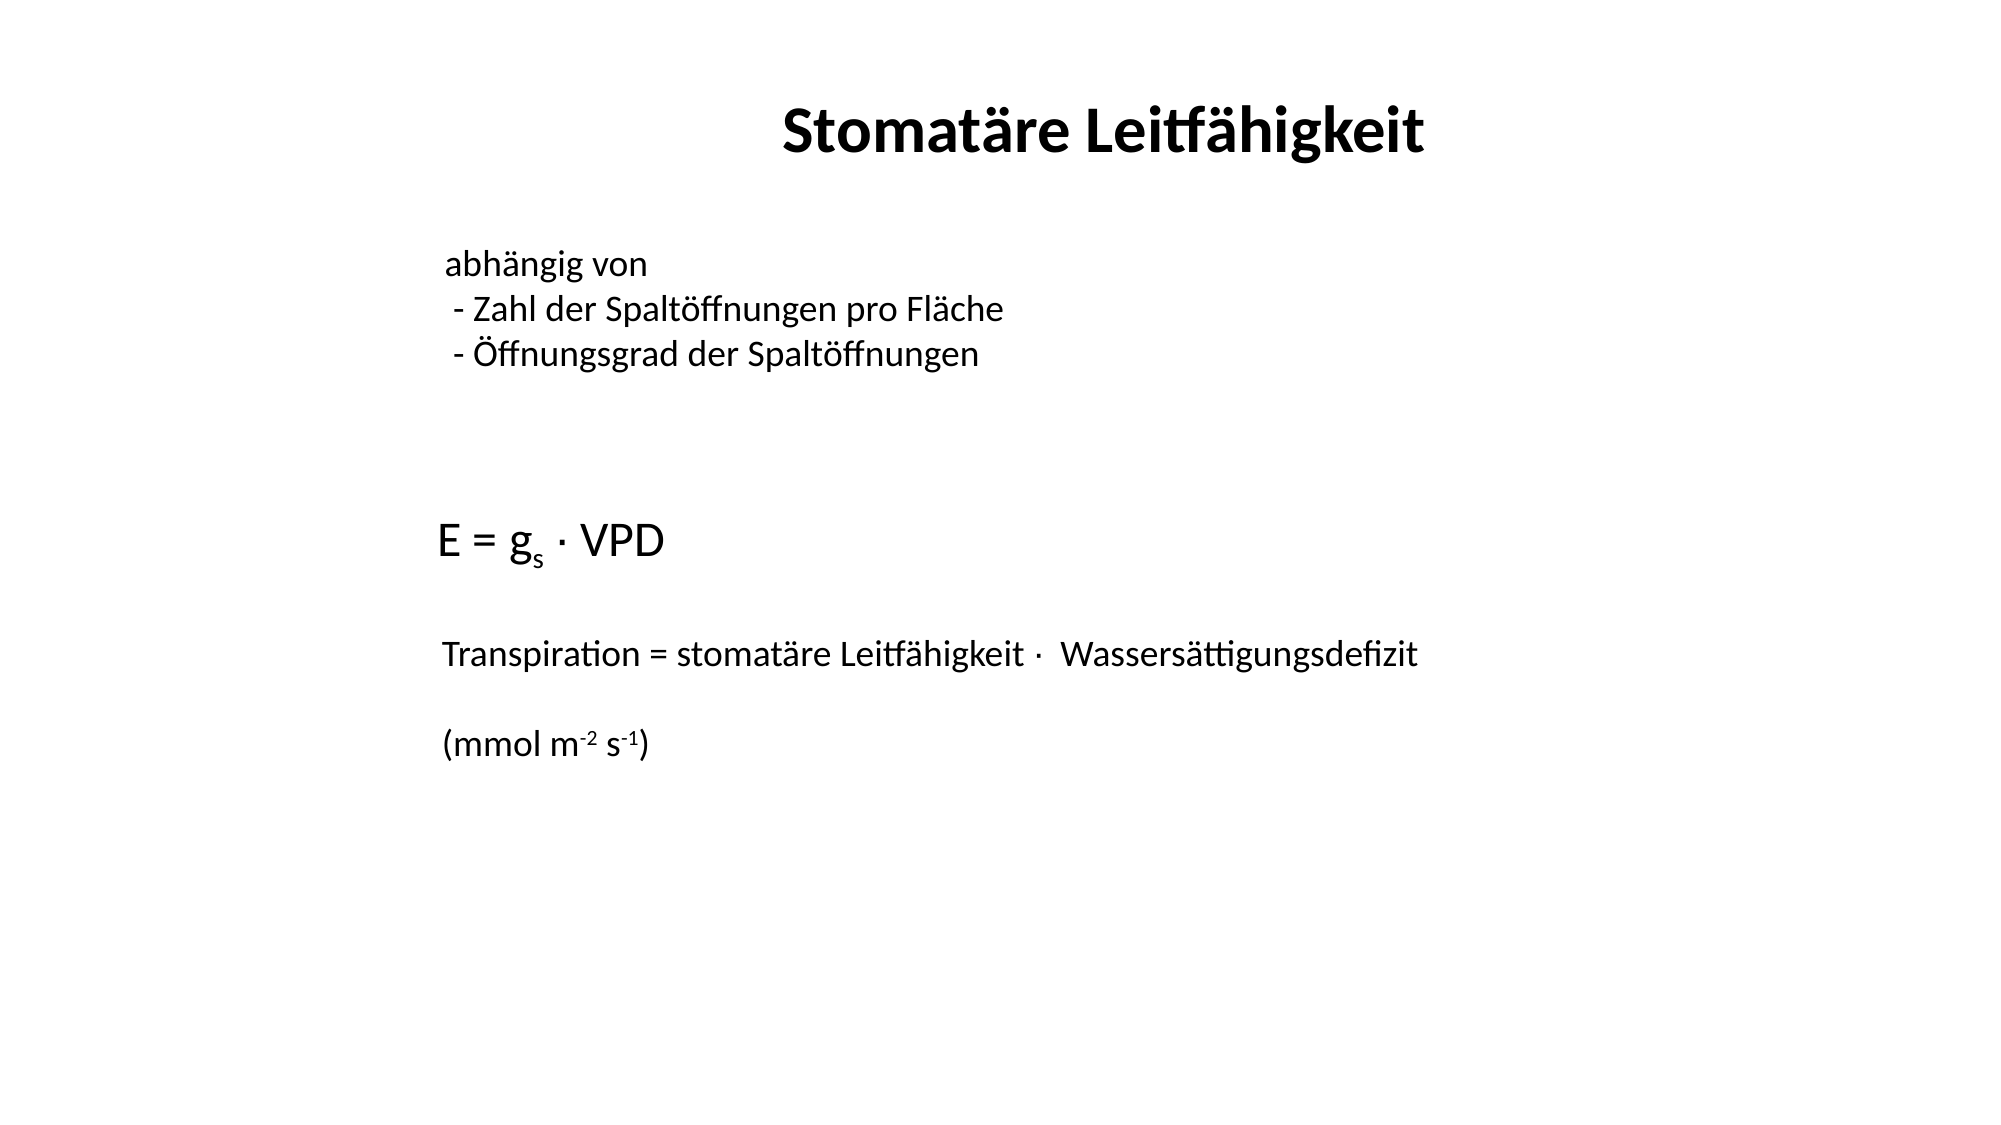

Stomatäre Leitfähigkeit
abhängig von
 - Zahl der Spaltöffnungen pro Fläche
 - Öffnungsgrad der Spaltöffnungen
E = gs ∙ VPD
Transpiration = stomatäre Leitfähigkeit ∙  Wassersättigungsdefizit

(mmol m-2 s-1)